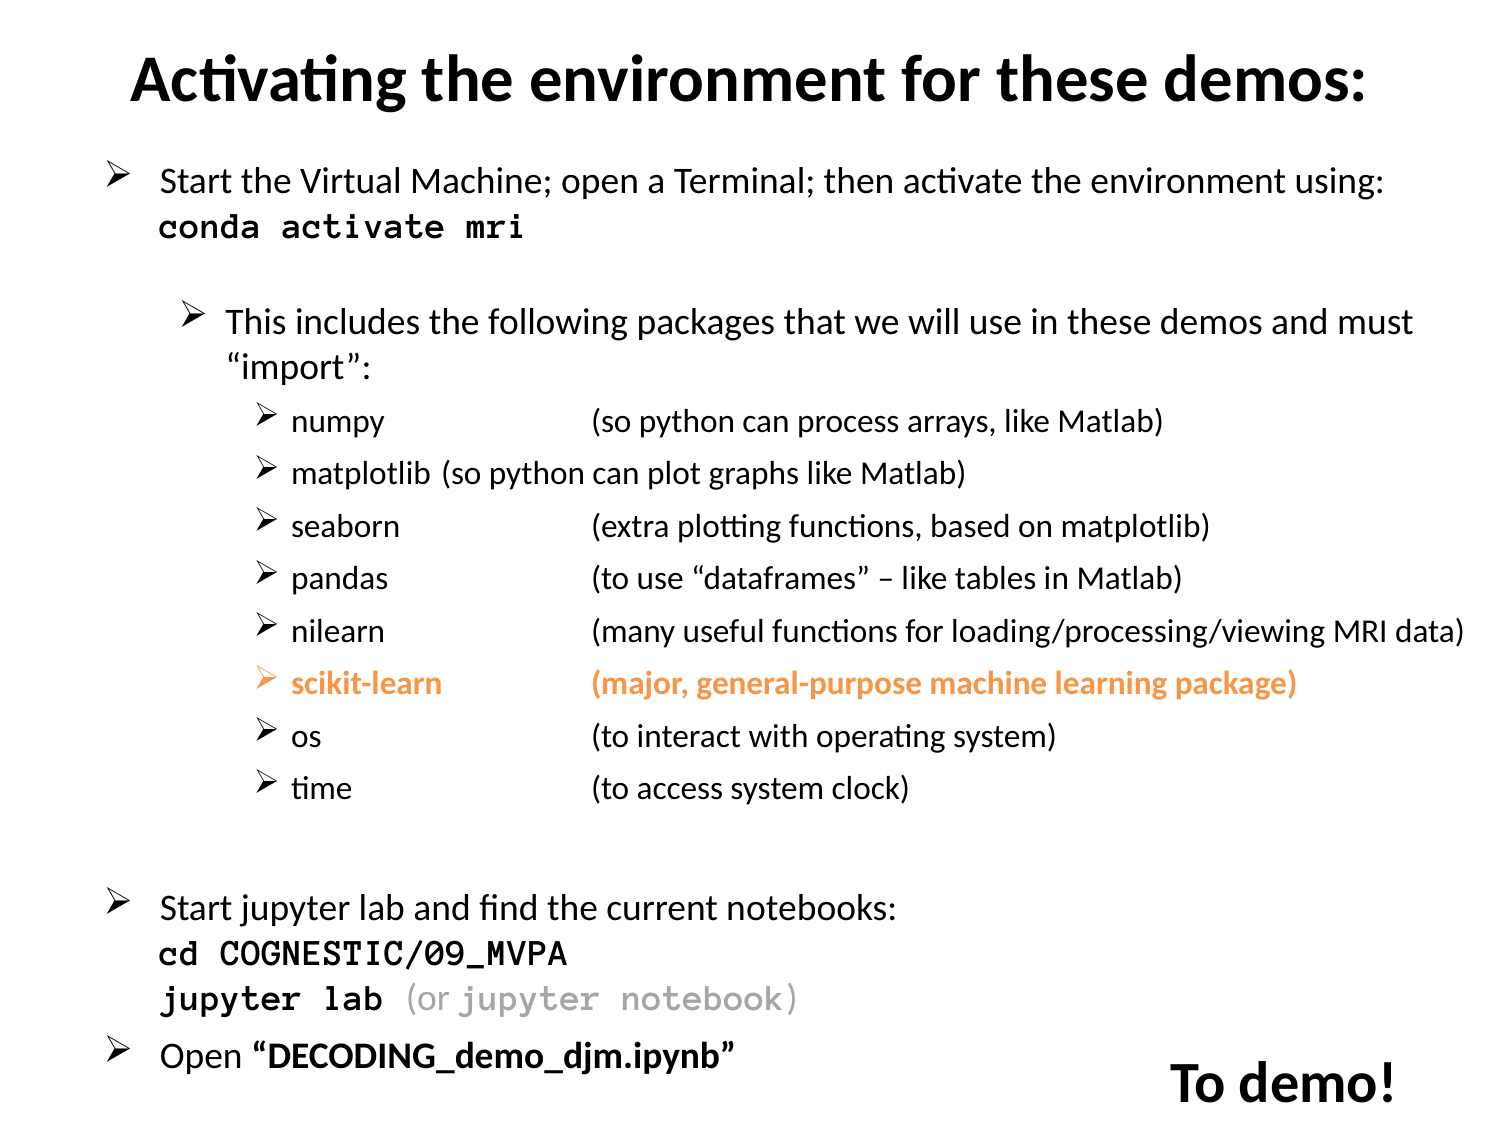

Activating the environment for these demos:
Start the Virtual Machine; open a Terminal; then activate the environment using:
conda activate mri

This includes the following packages that we will use in these demos and must “import”:
numpy		(so python can process arrays, like Matlab)
matplotlib	(so python can plot graphs like Matlab)
seaborn		(extra plotting functions, based on matplotlib)
pandas		(to use “dataframes” – like tables in Matlab)
nilearn		(many useful functions for loading/processing/viewing MRI data)
scikit-learn	(major, general-purpose machine learning package)
os		(to interact with operating system)
time		(to access system clock)

Start jupyter lab and find the current notebooks:
cd COGNESTIC/09_MVPA
jupyter lab (or jupyter notebook)
Open “DECODING_demo_djm.ipynb”
To demo!